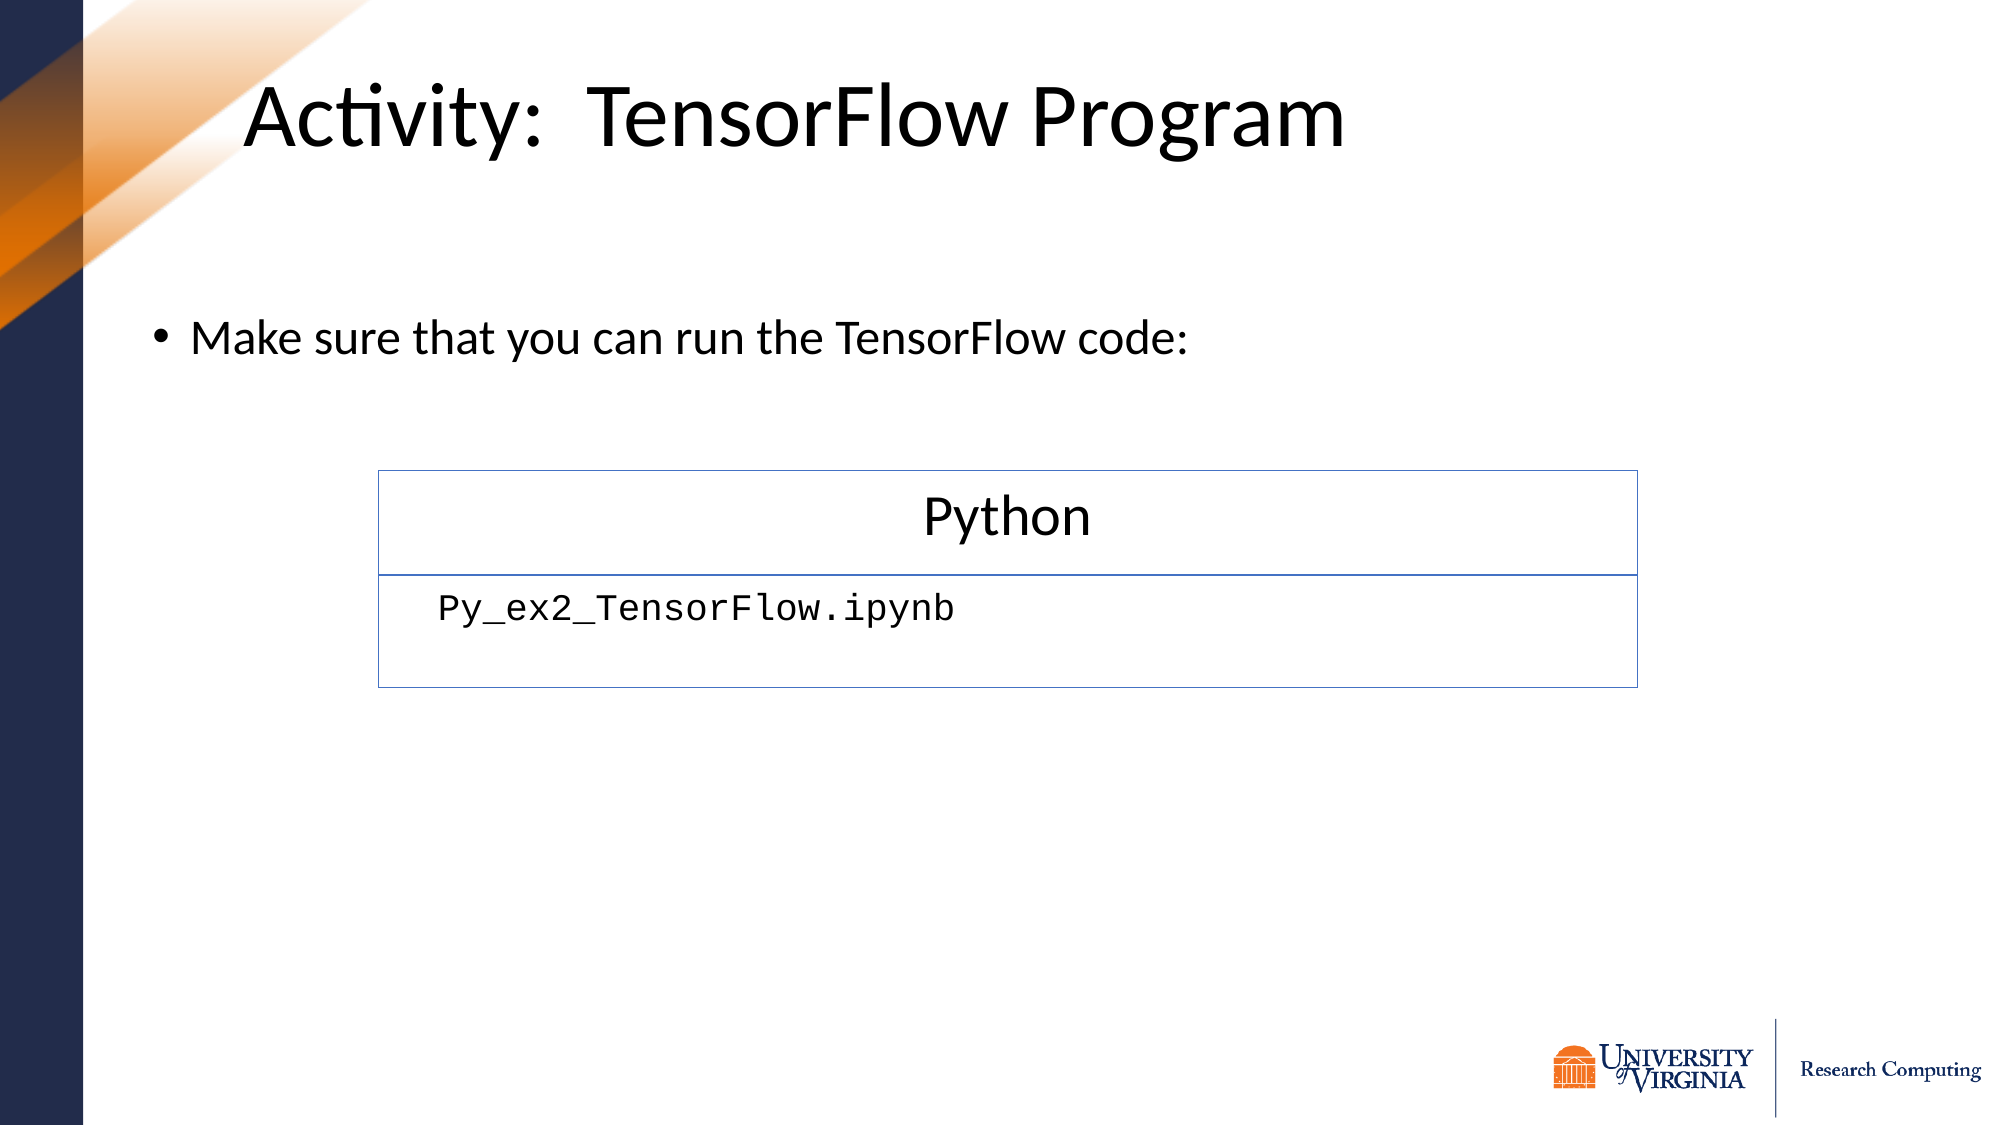

# Activity:  TensorFlow Program
Make sure that you can run the TensorFlow code:
Python
Py_ex2_TensorFlow.ipynb